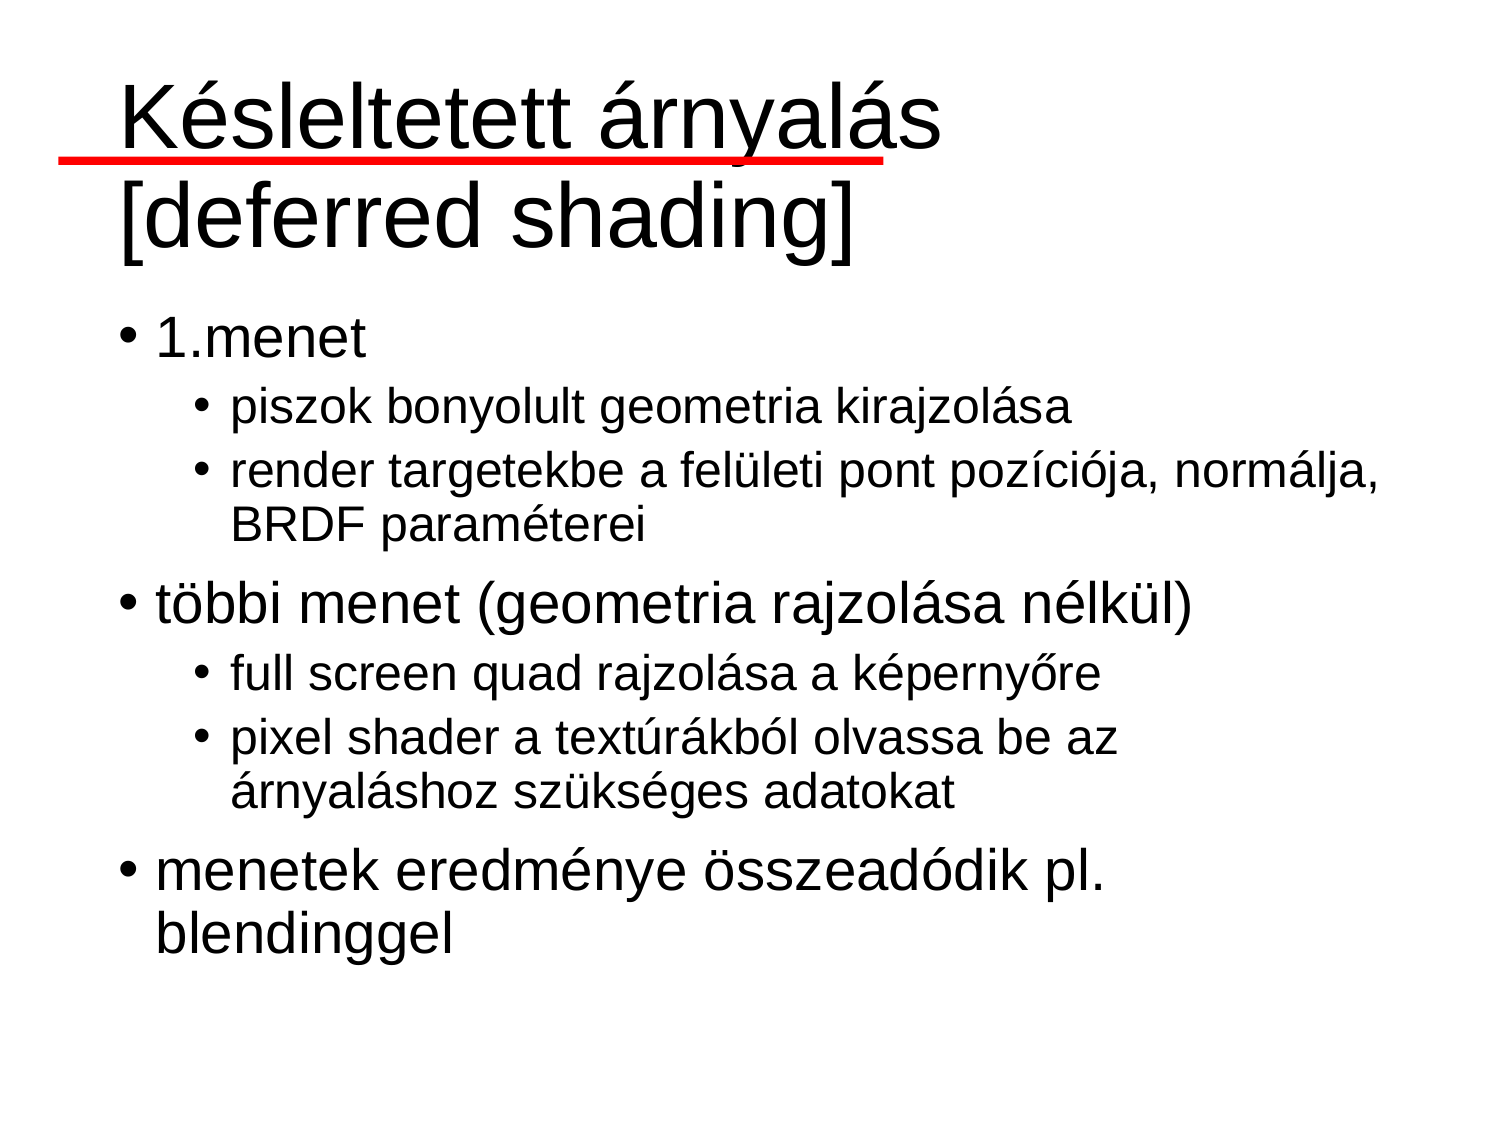

# Késleltetett árnyalás [deferred shading]

1.menet
piszok bonyolult geometria kirajzolása
render targetekbe a felületi pont pozíciója, normálja, BRDF paraméterei
többi menet (geometria rajzolása nélkül)
full screen quad rajzolása a képernyőre
pixel shader a textúrákból olvassa be az árnyaláshoz szükséges adatokat
menetek eredménye összeadódik pl. blendinggel